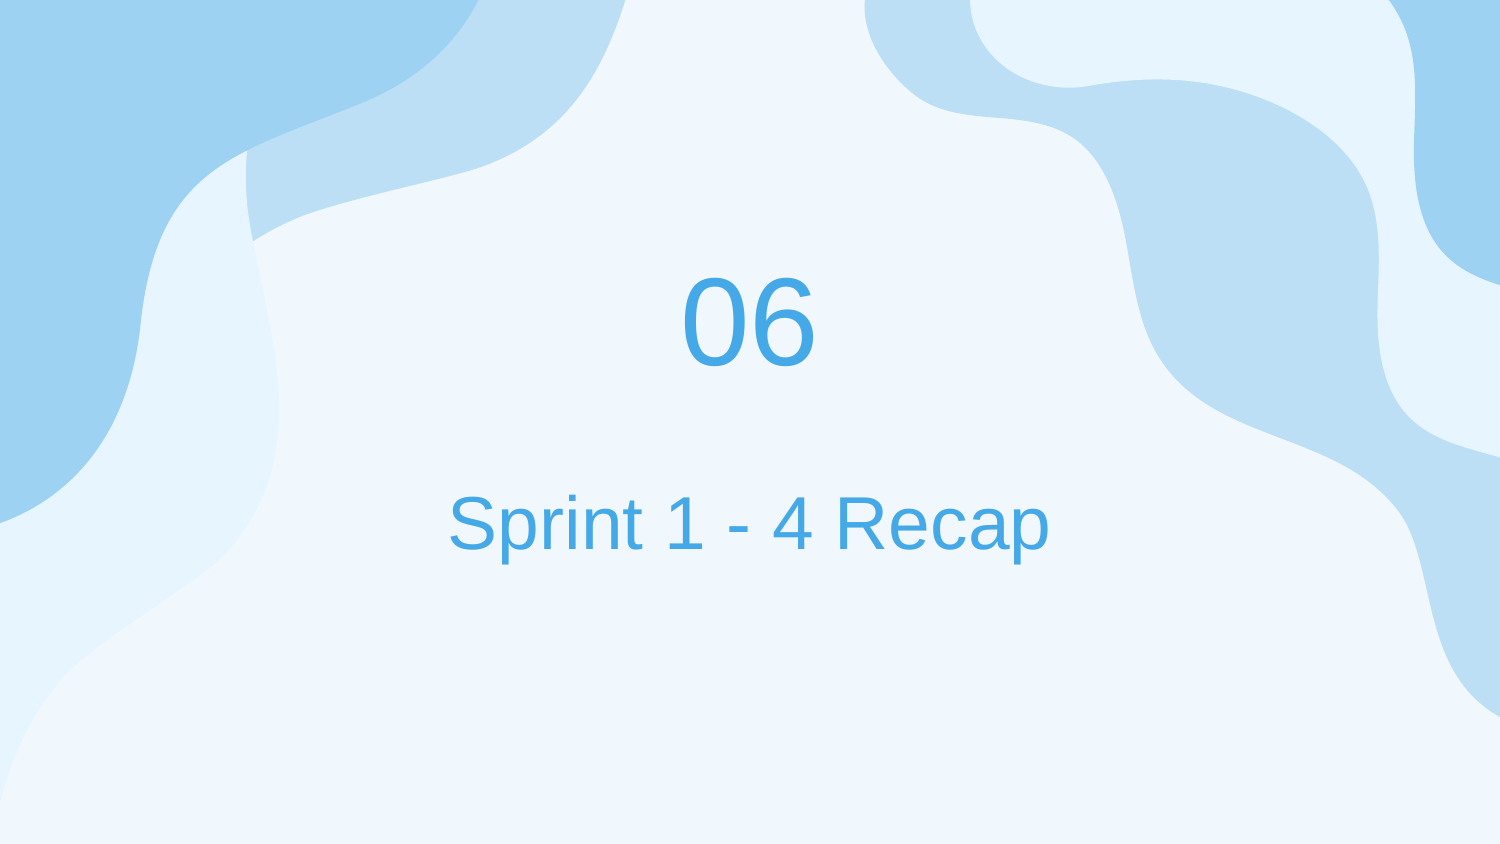

06
# Sprint 1 - 4 Recap